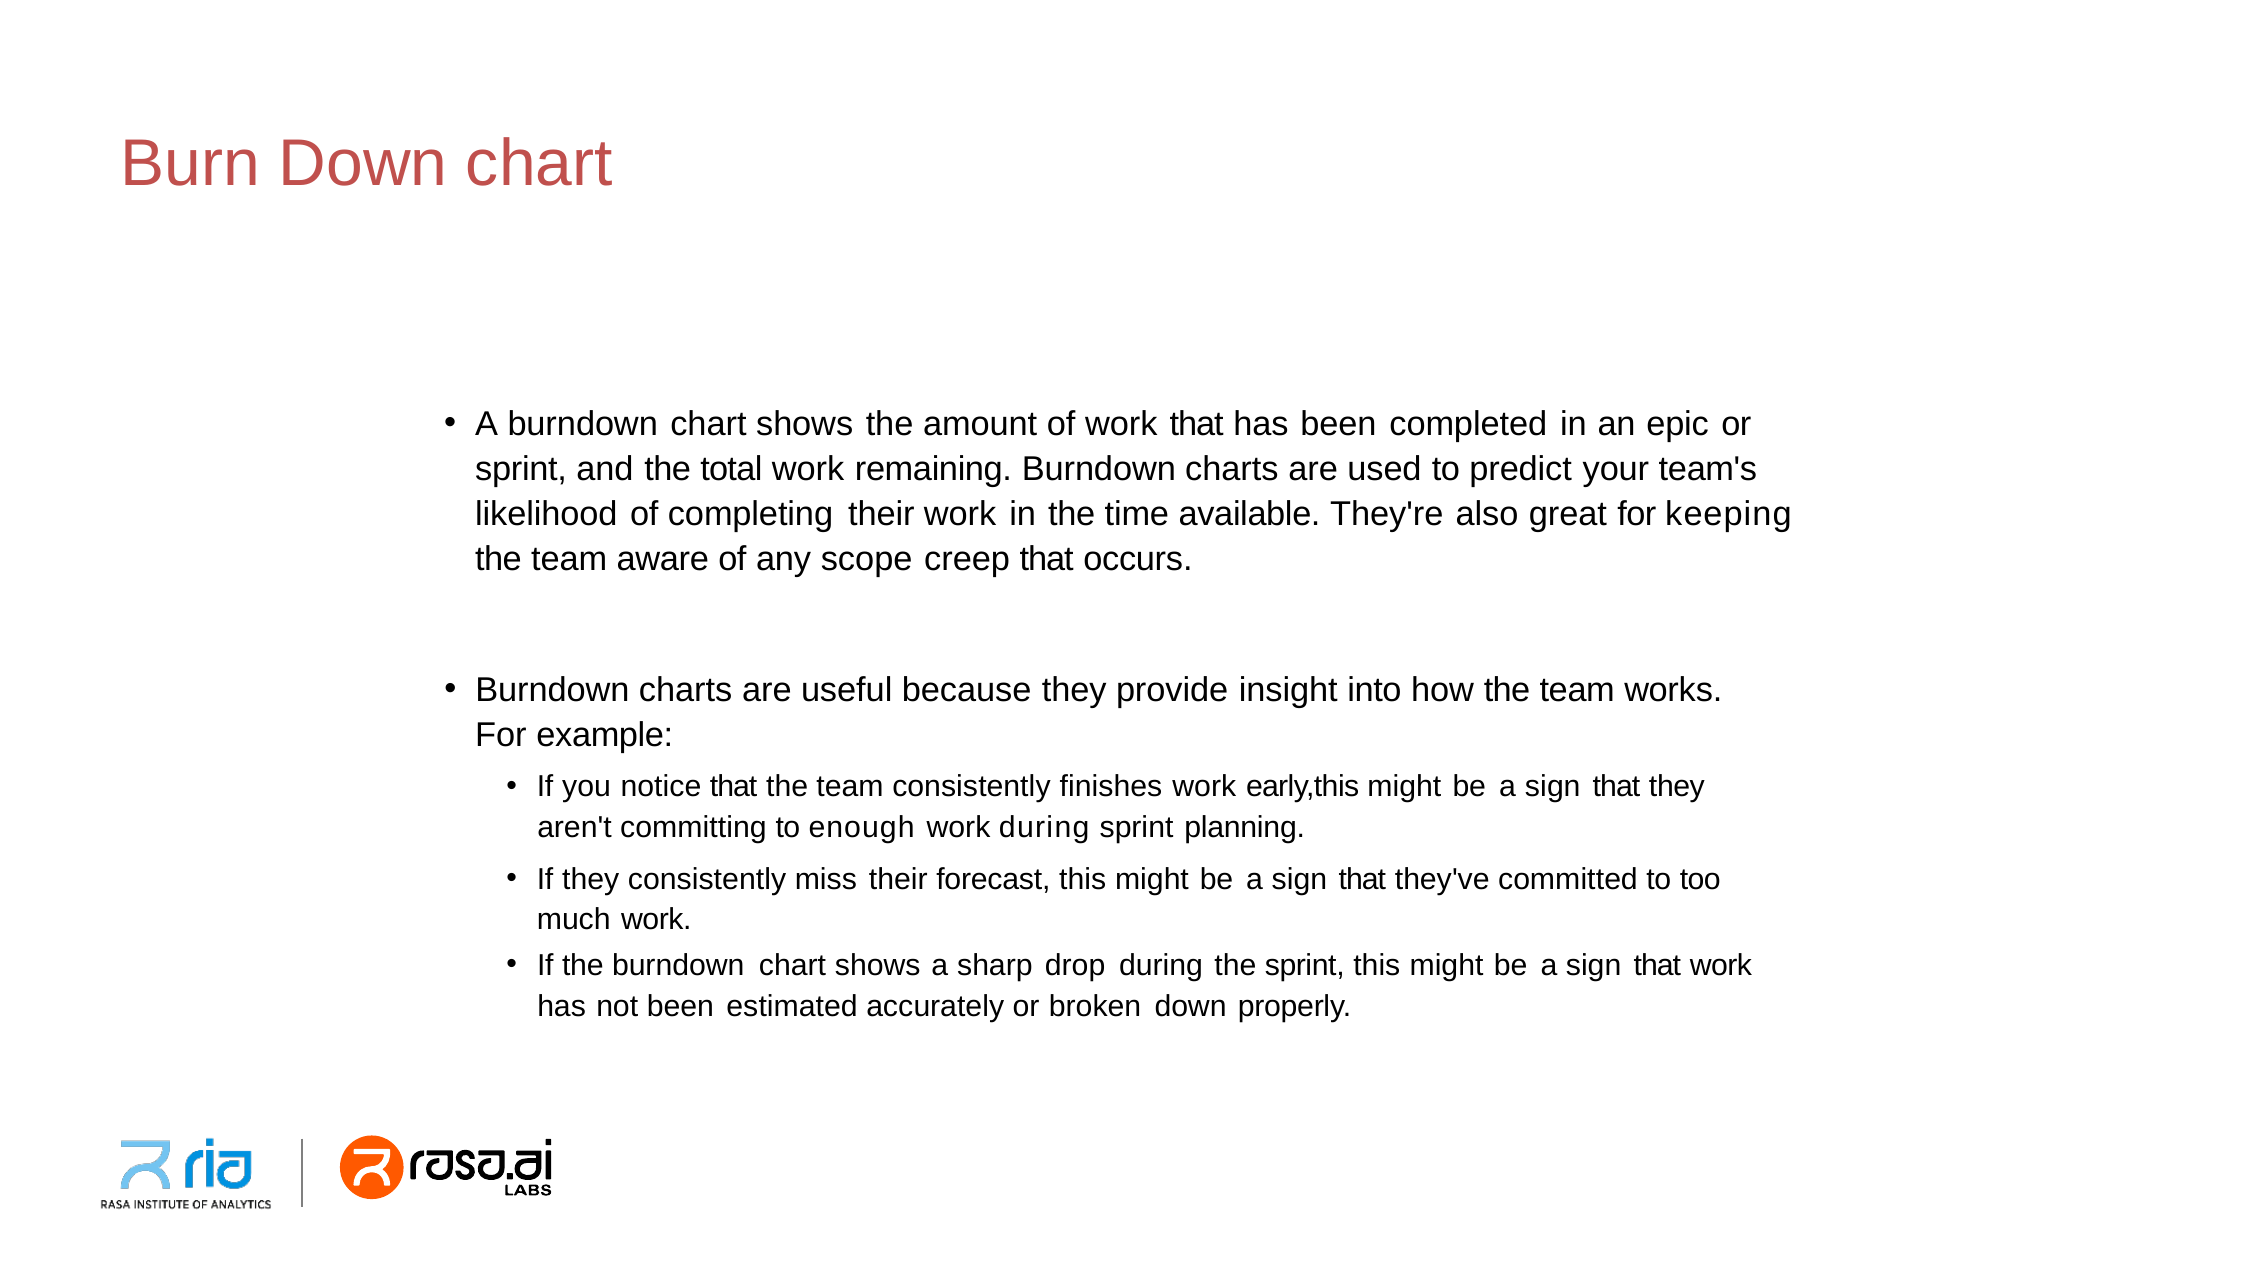

Burn Down chart
A burndown chart shows the amount of work that has been completed in an epic or sprint, and the total work remaining. Burndown charts are used to predict your team's likelihood of completing their work in the time available. They're also great for keeping the team aware of any scope creep that occurs.

Burndown charts are useful because they provide insight into how the team works.
For example:
If you notice that the team consistently finishes work early,this might be a sign that they
aren't committing to enough work during sprint planning.
If they consistently miss their forecast, this might be a sign that they've committed to too 	much work.
If the burndown chart shows a sharp drop during the sprint, this might be a sign that work
has not been estimated accurately or broken down properly.